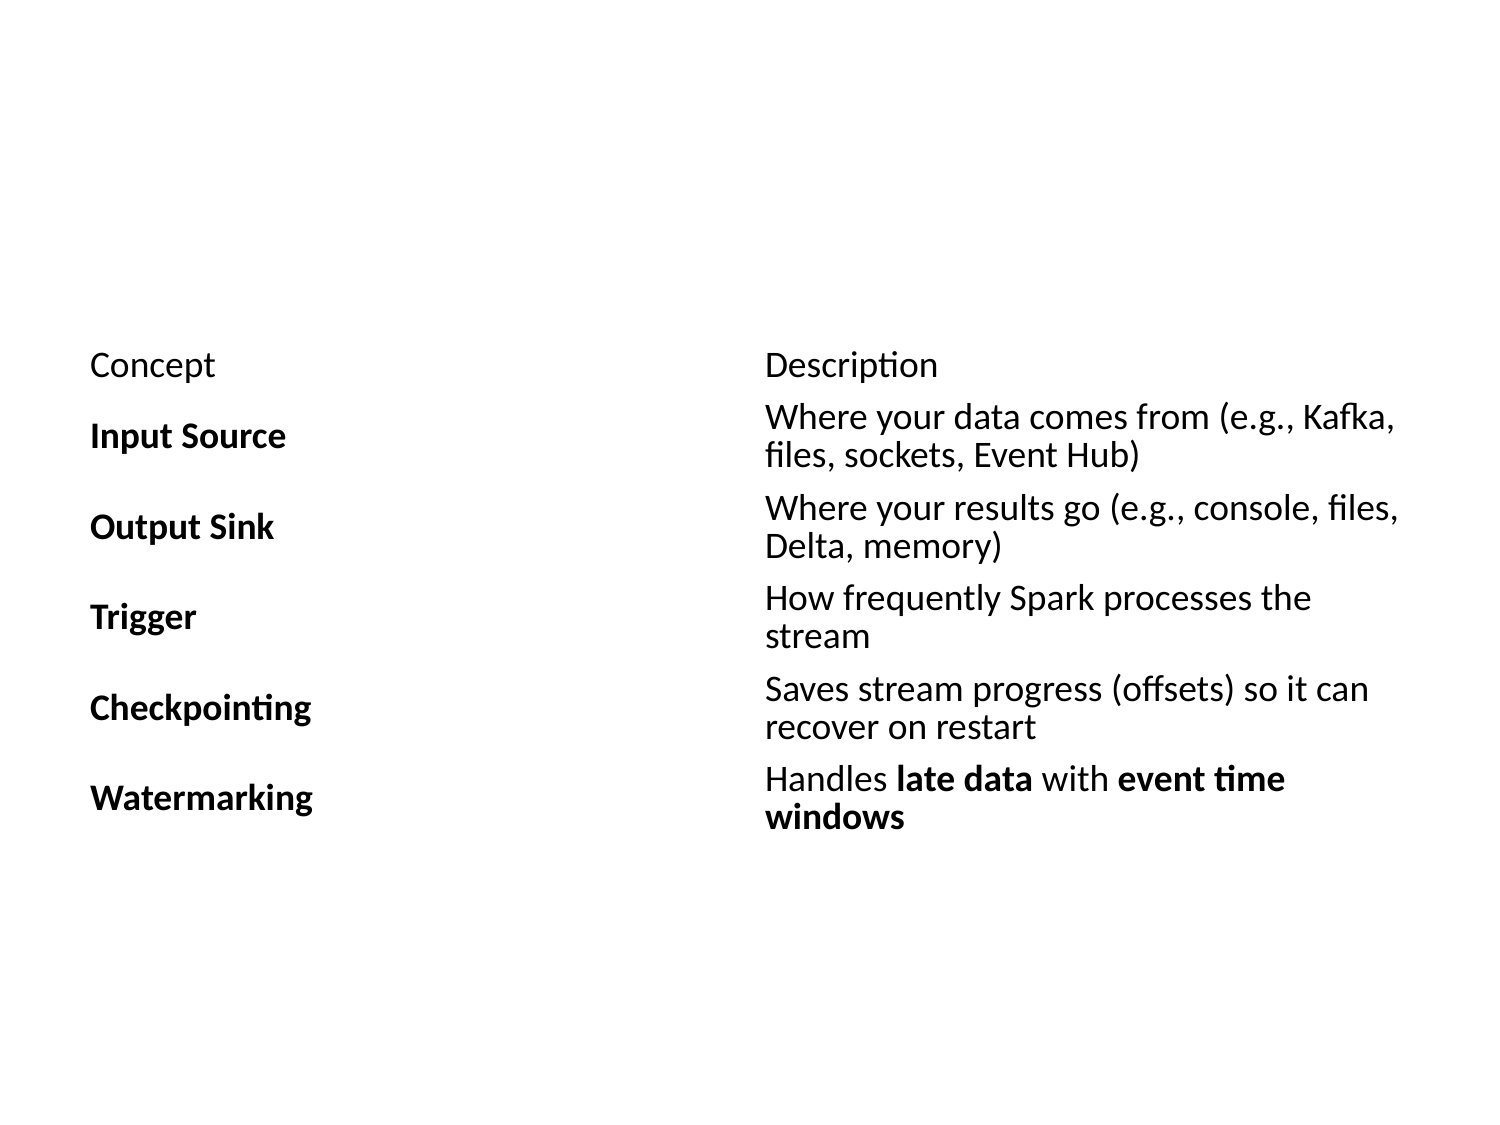

| Concept | Description |
| --- | --- |
| Input Source | Where your data comes from (e.g., Kafka, files, sockets, Event Hub) |
| Output Sink | Where your results go (e.g., console, files, Delta, memory) |
| Trigger | How frequently Spark processes the stream |
| Checkpointing | Saves stream progress (offsets) so it can recover on restart |
| Watermarking | Handles late data with event time windows |